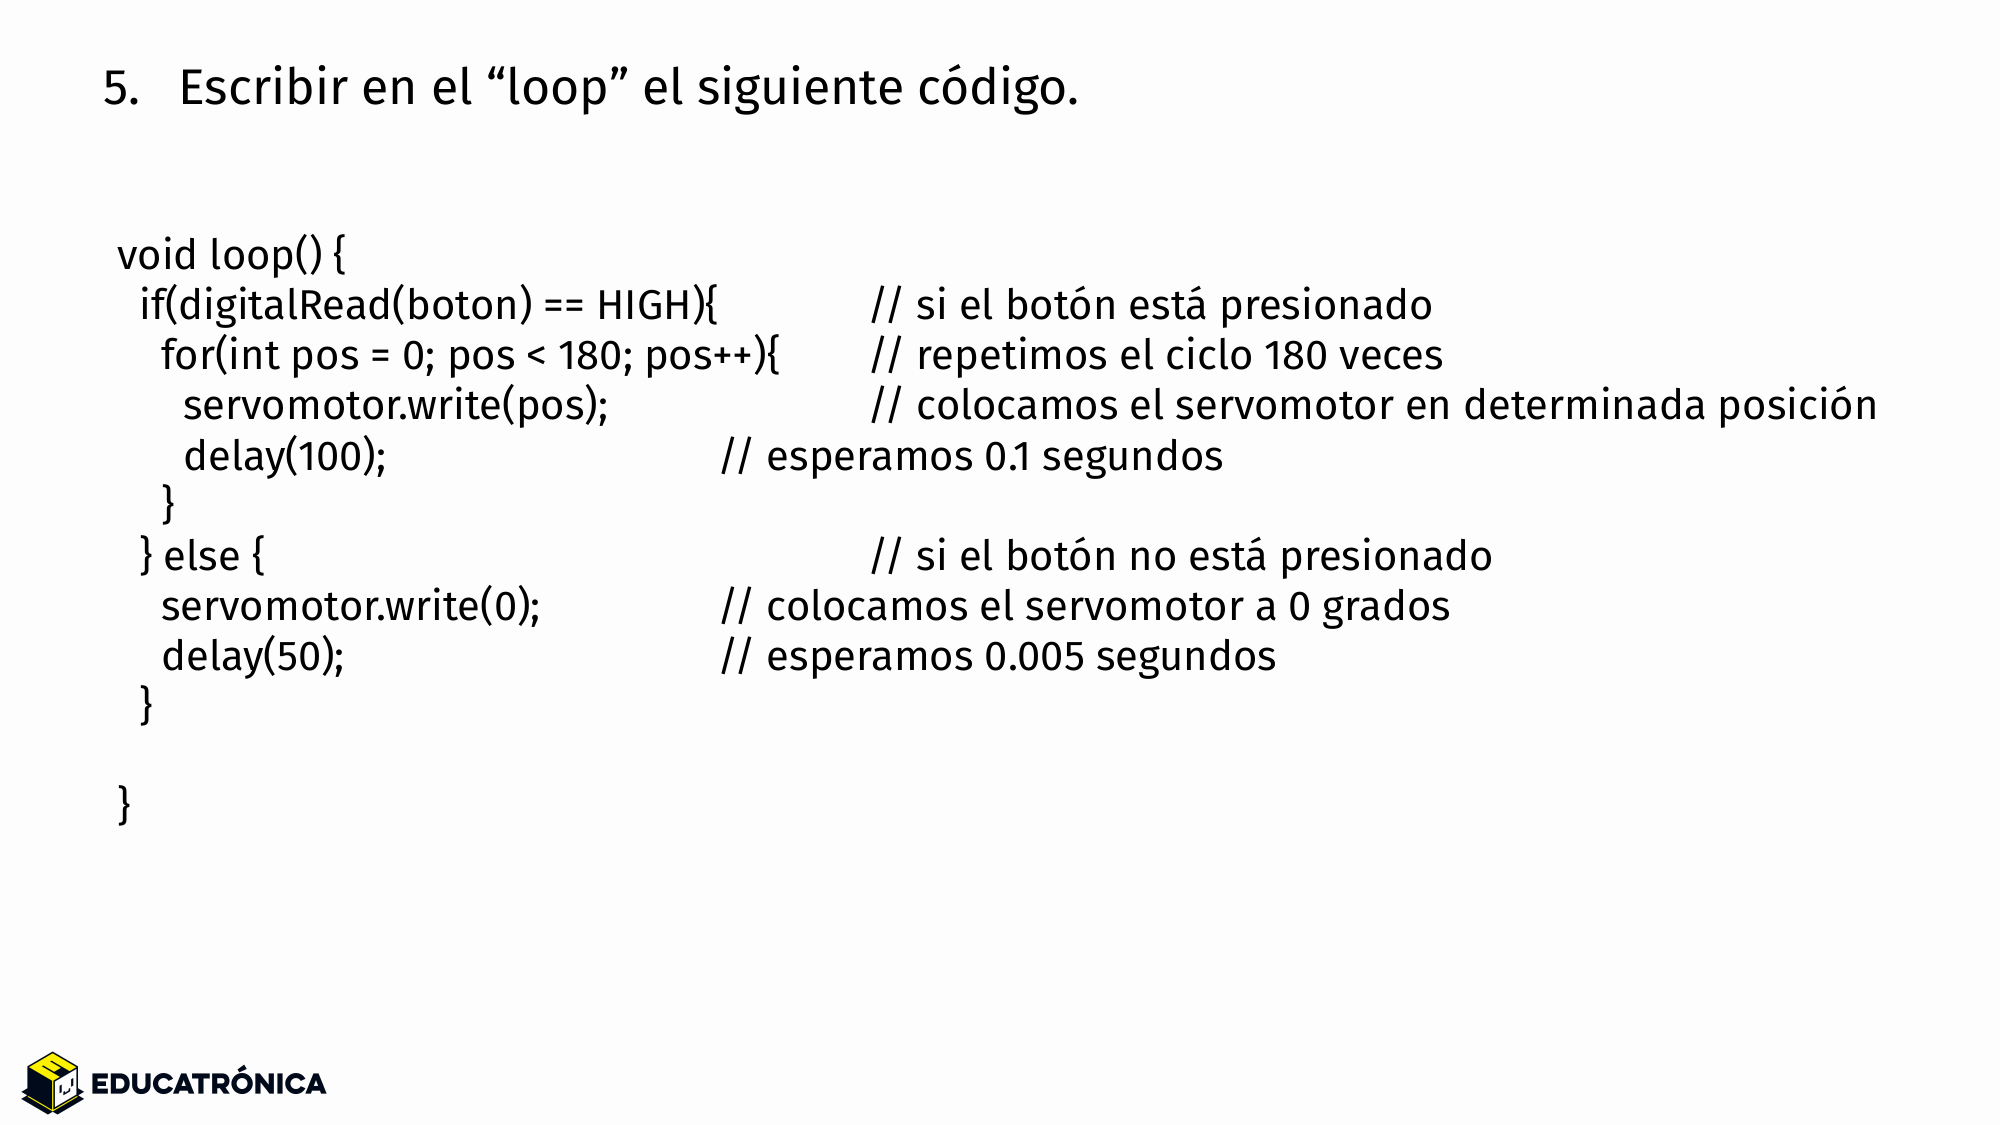

Escribir en el “loop” el siguiente código.

void loop() {
  if(digitalRead(boton) == HIGH){       	// si el botón está presionado
    for(int pos = 0; pos < 180; pos++){   	// repetimos el ciclo 180 veces
      servomotor.write(pos);                	// colocamos el servomotor en determinada posición
      delay(100);                           	// esperamos 0.1 segundos
    }
  } else {                                  		// si el botón no está presionado
    servomotor.write(0);               	// colocamos el servomotor a 0 grados
    delay(50);                             	// esperamos 0.005 segundos
  }

}